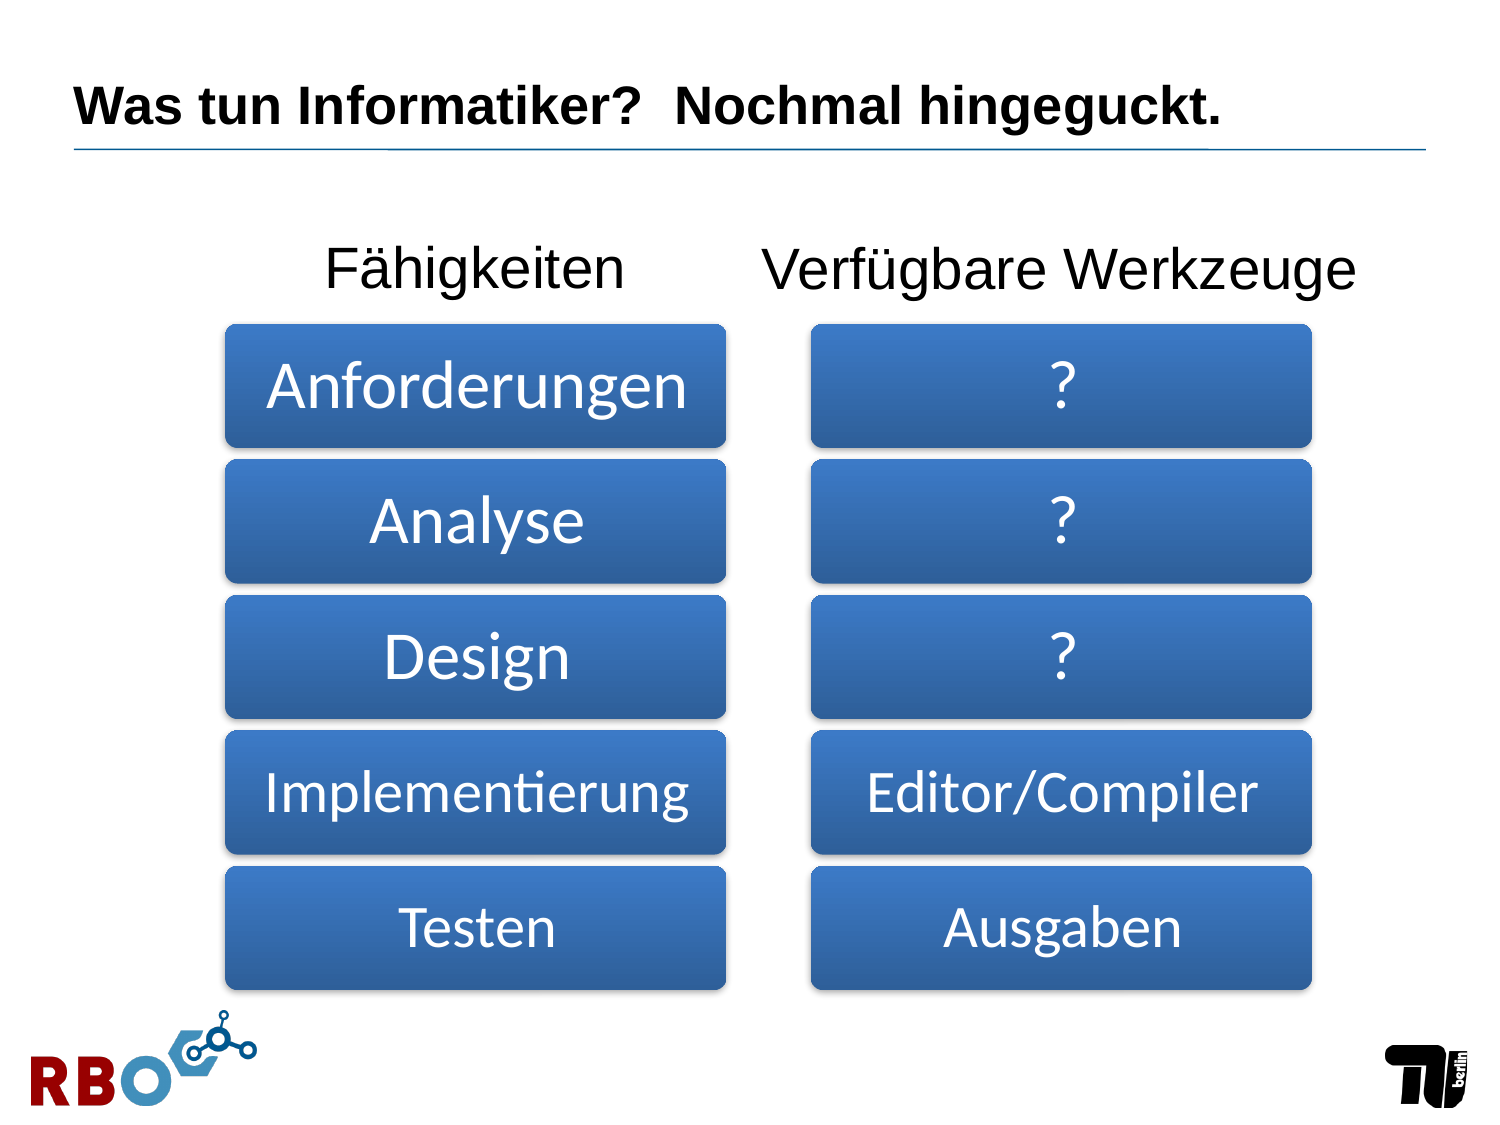

# Was tun Informatiker?  Nochmal hingeguckt.
Fähigkeiten
Verfügbare Werkzeuge
Anforderungen
Analyse
Design
Implementierung
Testen
?
?
?
Editor/Compiler
Ausgaben